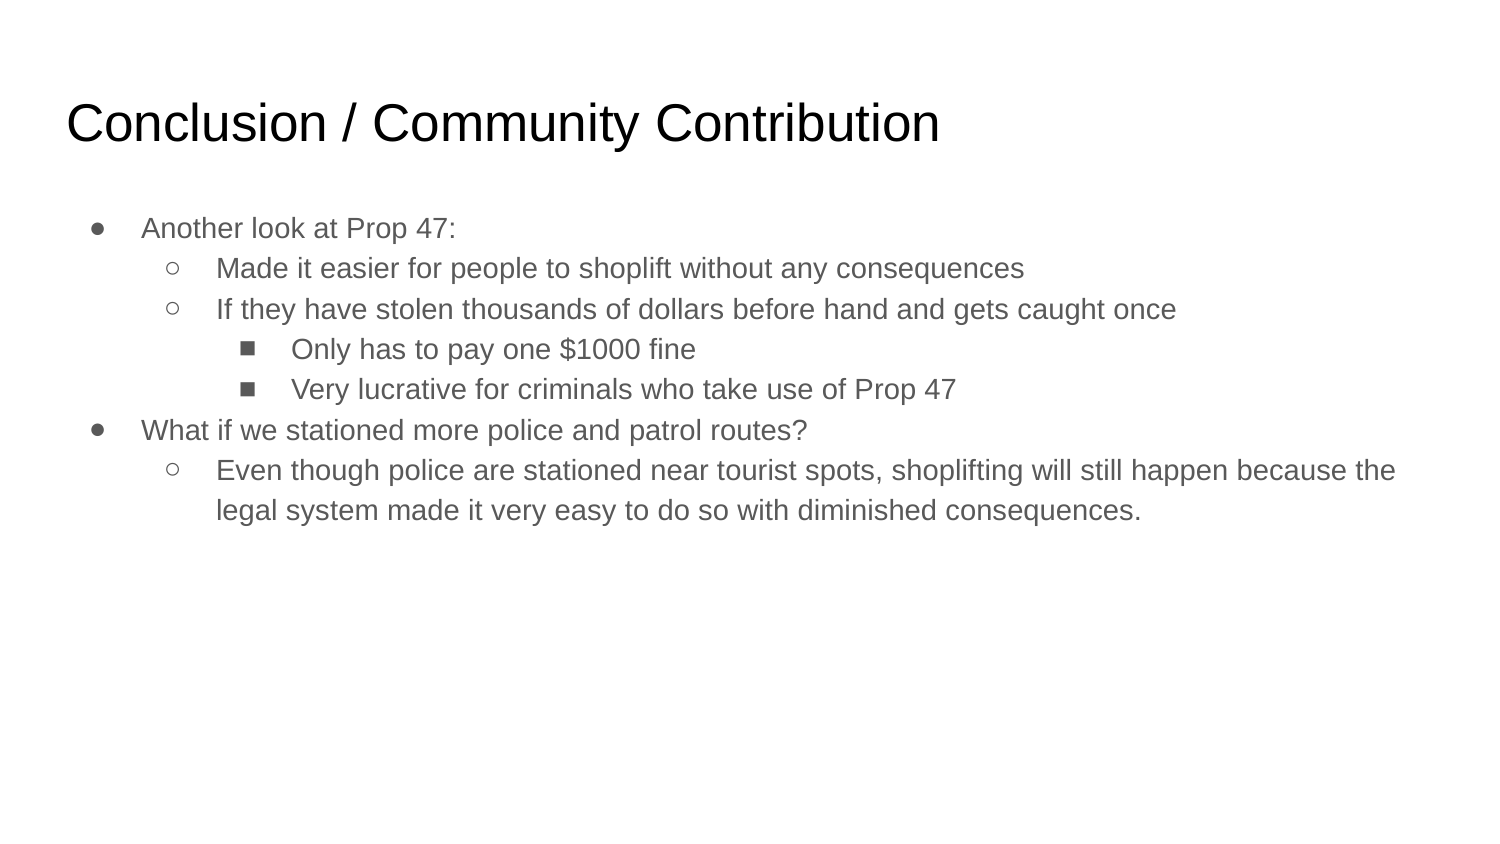

# Conclusion / Community Contribution
Another look at Prop 47:
Made it easier for people to shoplift without any consequences
If they have stolen thousands of dollars before hand and gets caught once
Only has to pay one $1000 fine
Very lucrative for criminals who take use of Prop 47
What if we stationed more police and patrol routes?
Even though police are stationed near tourist spots, shoplifting will still happen because the legal system made it very easy to do so with diminished consequences.